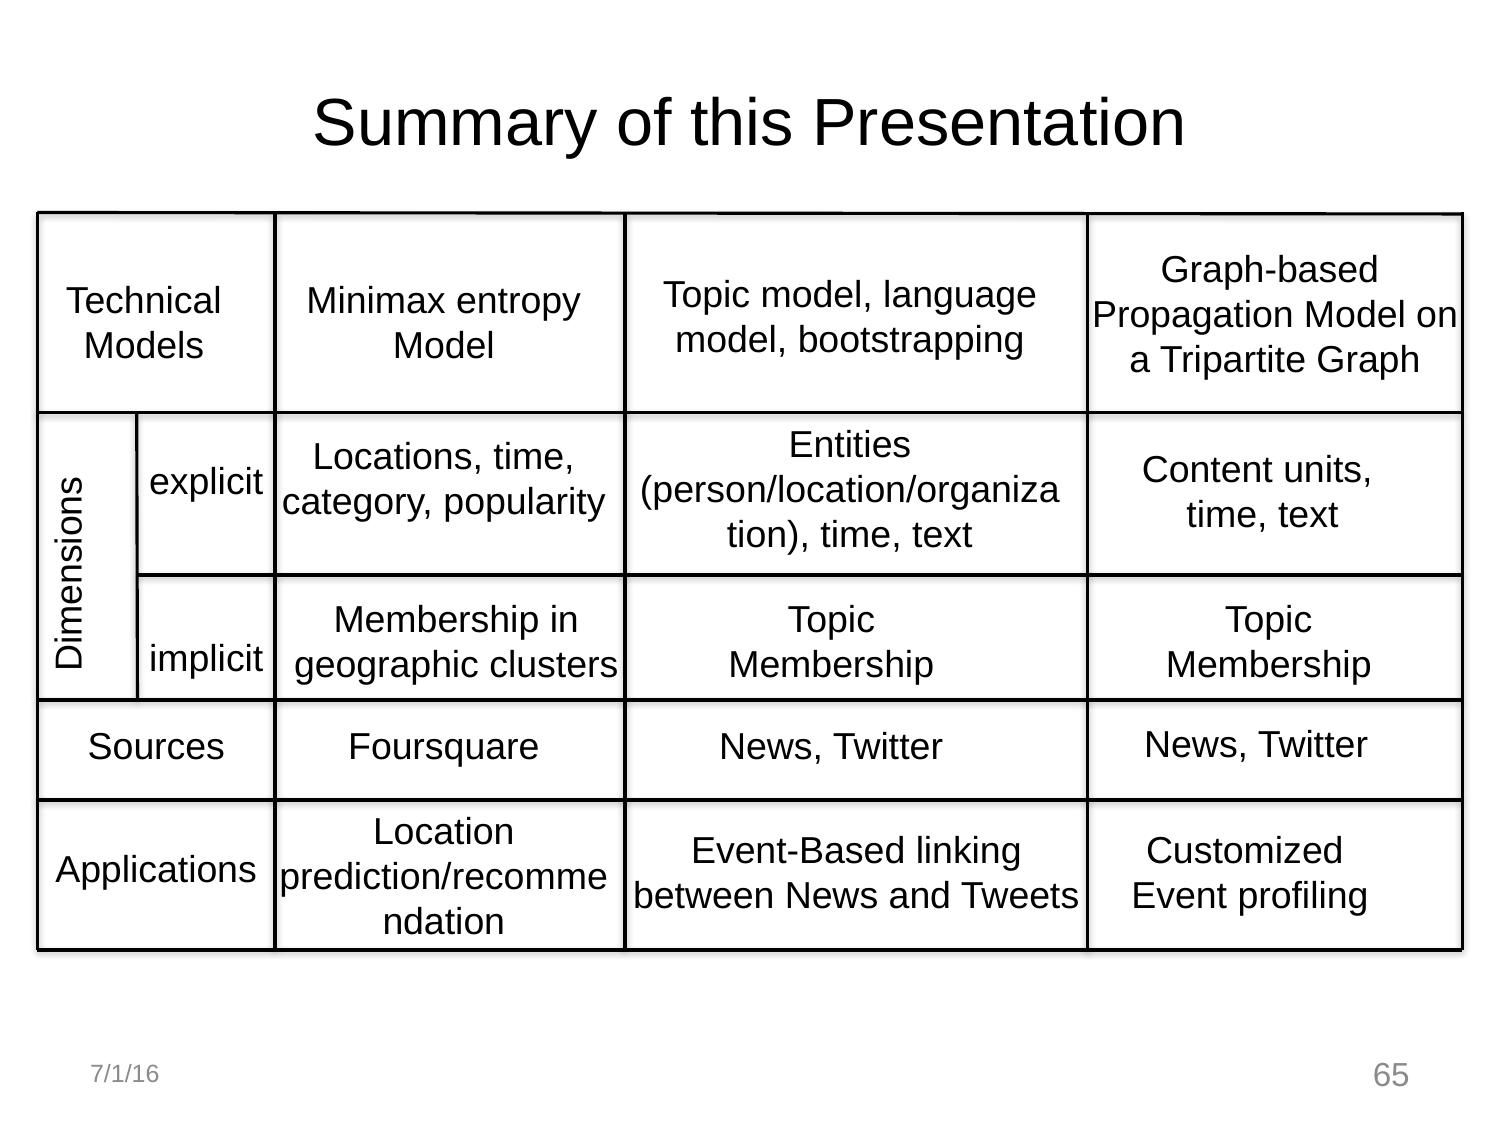

# Summary of this Presentation
Graph-based
Propagation Model on
a Tripartite Graph
Topic model, language model, bootstrapping
Minimax entropy Model
Technical Models
Entities (person/location/organization), time, text
Locations, time, category, popularity
Content units,
time, text
Dimensions
explicit
Topic Membership
Topic Membership
Membership in geographic clusters
implicit
News, Twitter
Sources
Foursquare
News, Twitter
Location prediction/recommendation
Event-Based linking between News and Tweets
Customized
Event profiling
Applications
7/1/16
65